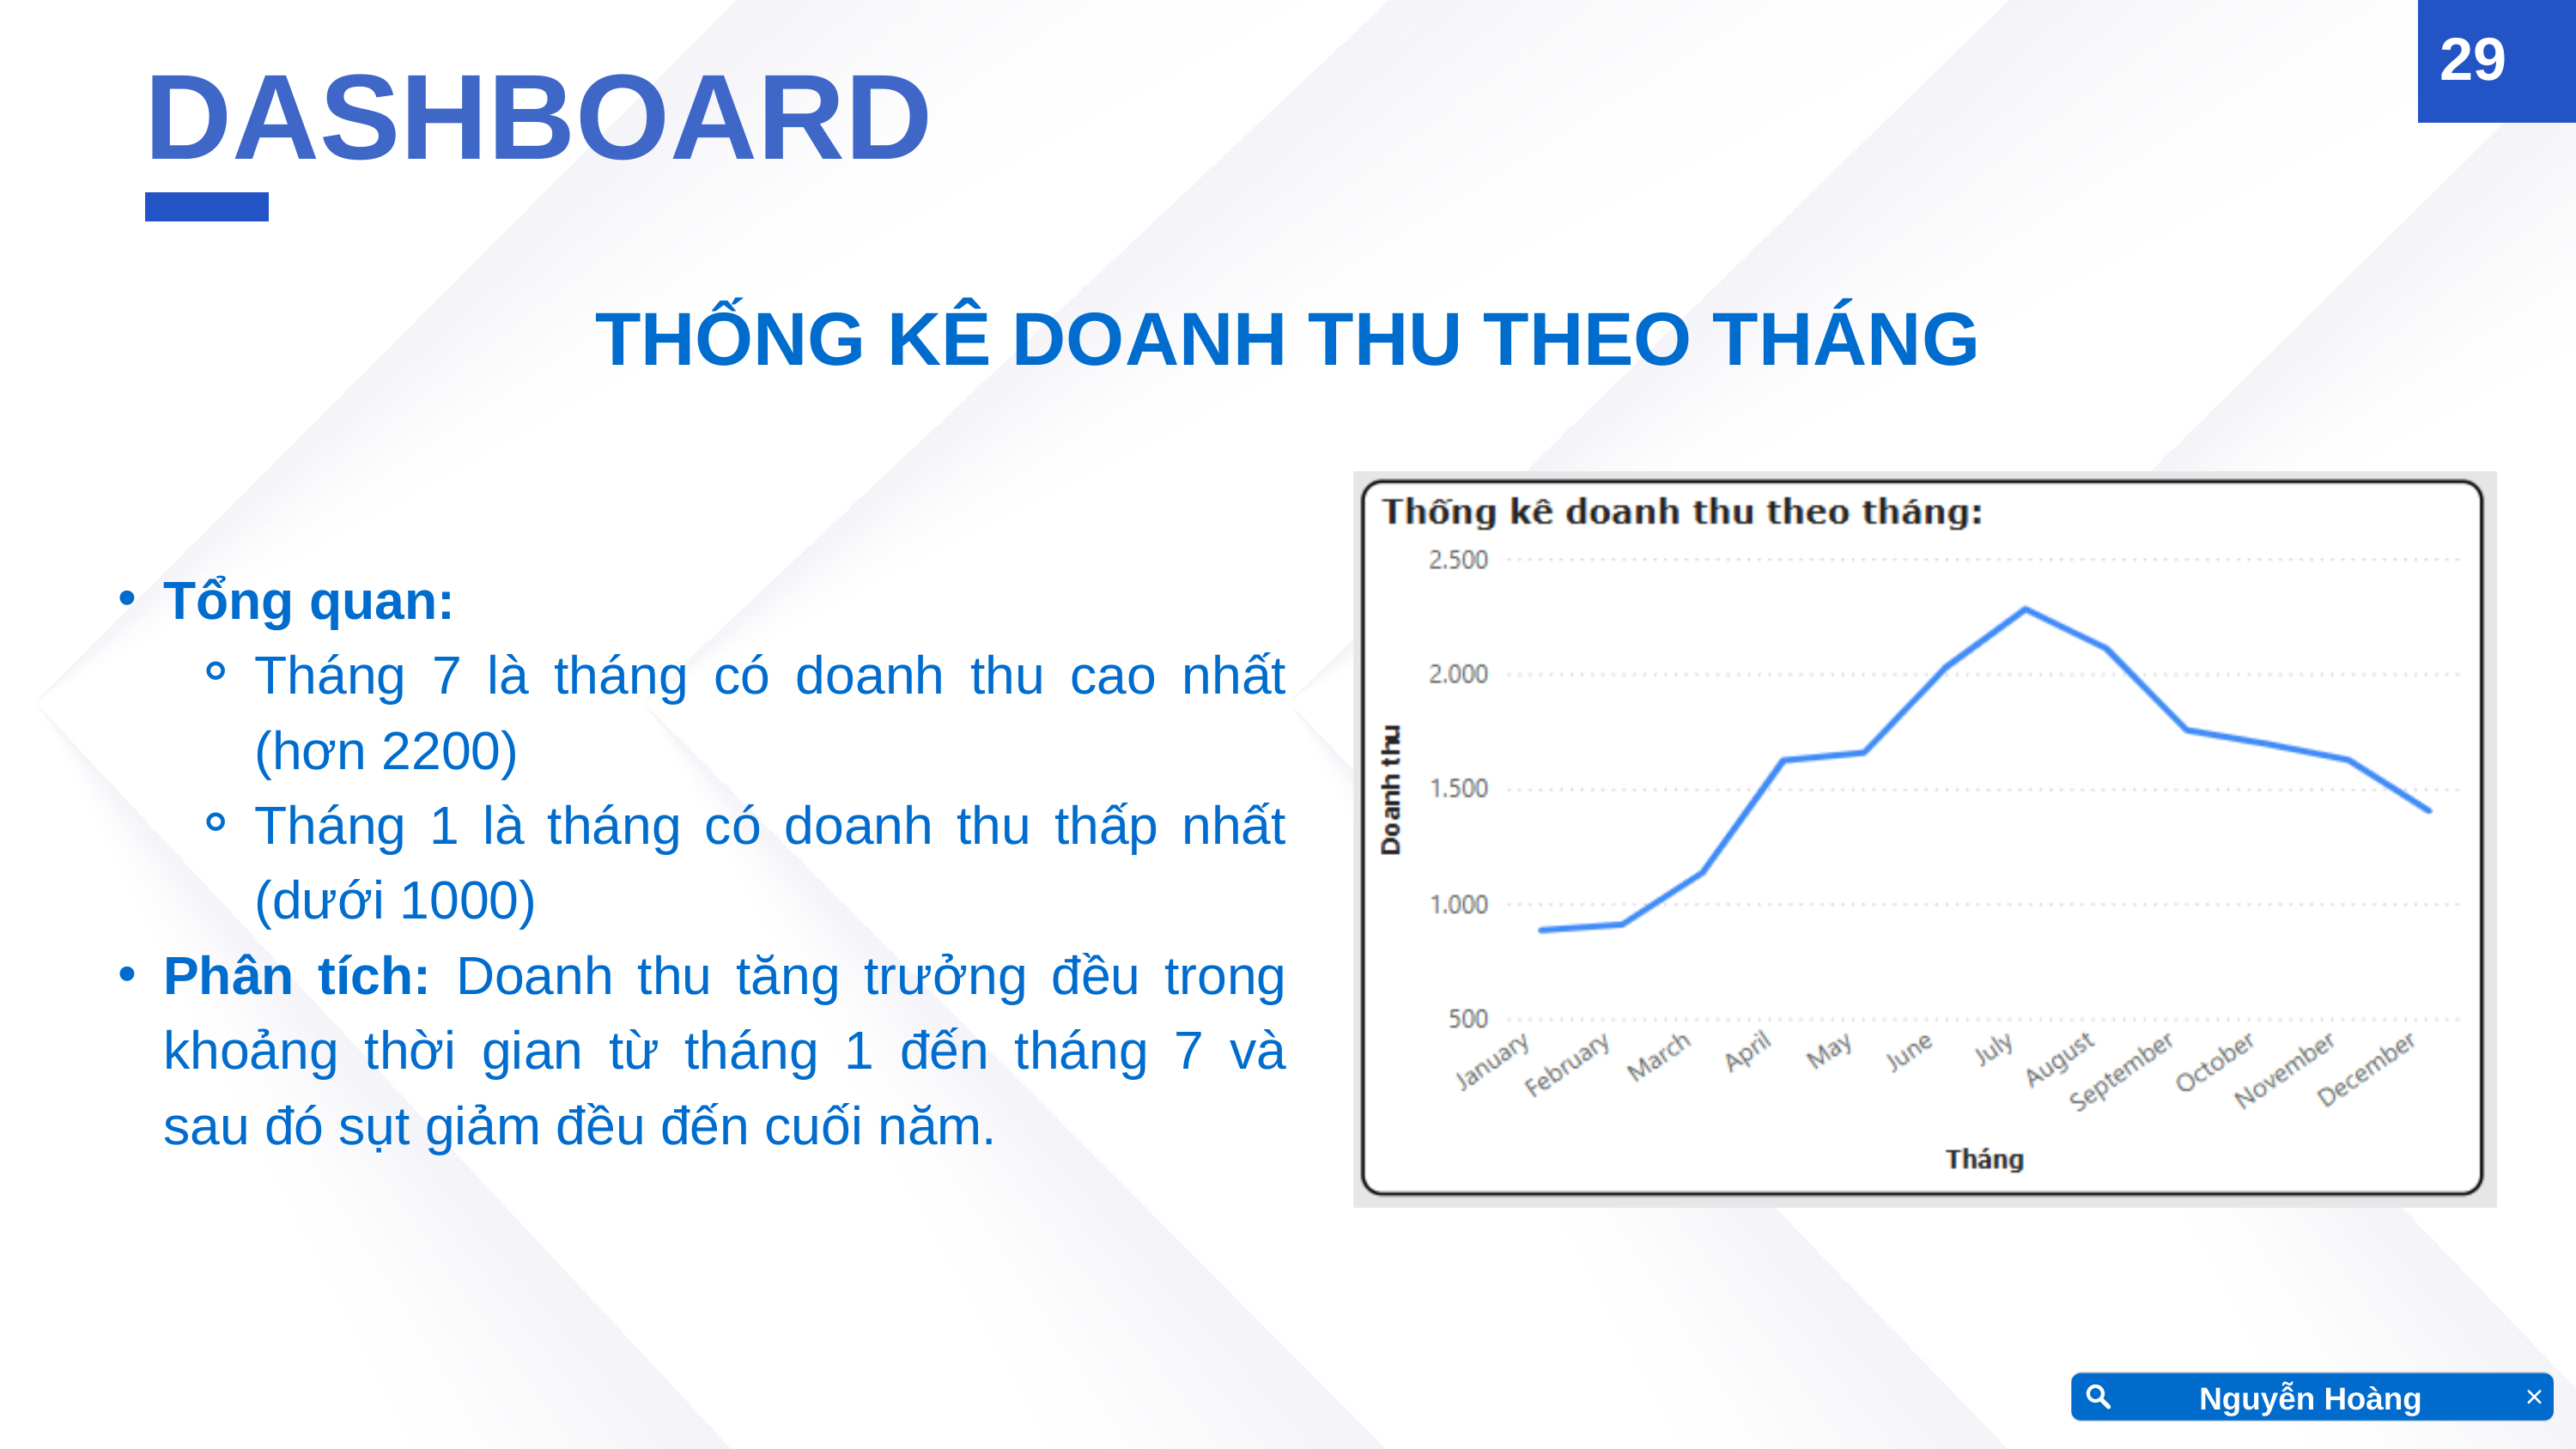

29
DASHBOARD

THỐNG KÊ DOANH THU THEO THÁNG

Tổng quan:
Tháng 7 là tháng có doanh thu cao nhất (hơn 2200)
Tháng 1 là tháng có doanh thu thấp nhất (dưới 1000)
Phân tích: Doanh thu tăng trưởng đều trong khoảng thời gian từ tháng 1 đến tháng 7 và sau đó sụt giảm đều đến cuối năm.
Nguyễn Hoàng